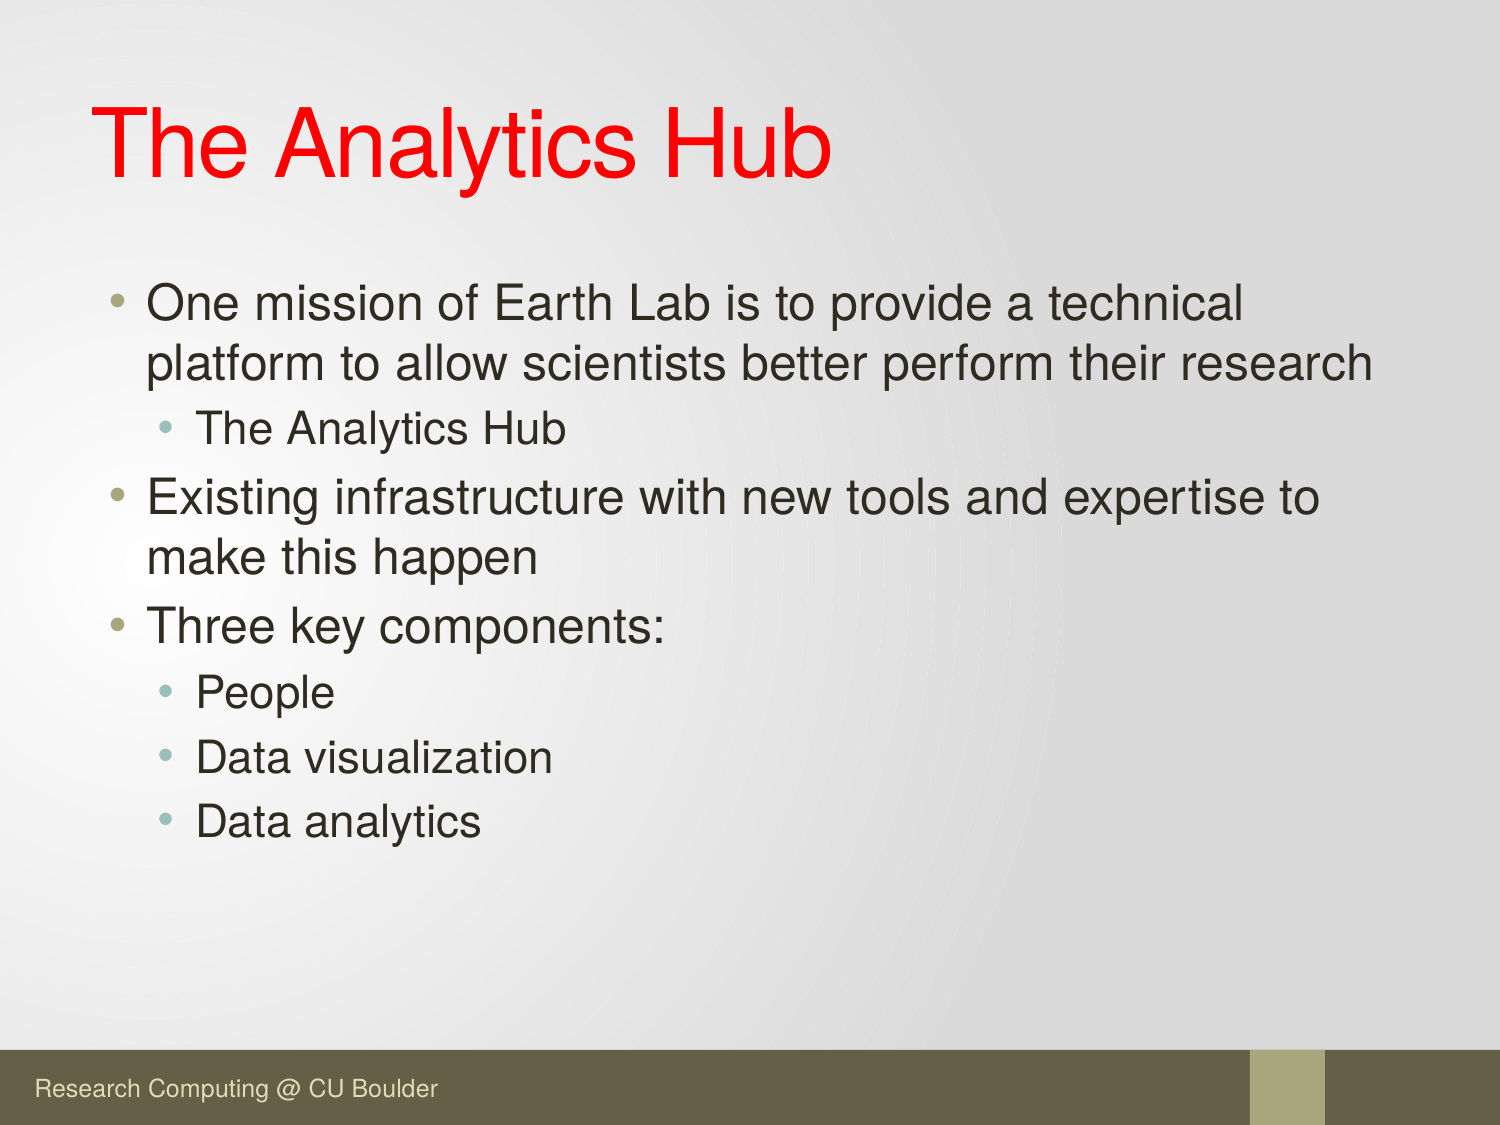

# The Analytics Hub
One mission of Earth Lab is to provide a technical platform to allow scientists better perform their research
The Analytics Hub
Existing infrastructure with new tools and expertise to make this happen
Three key components:
People
Data visualization
Data analytics